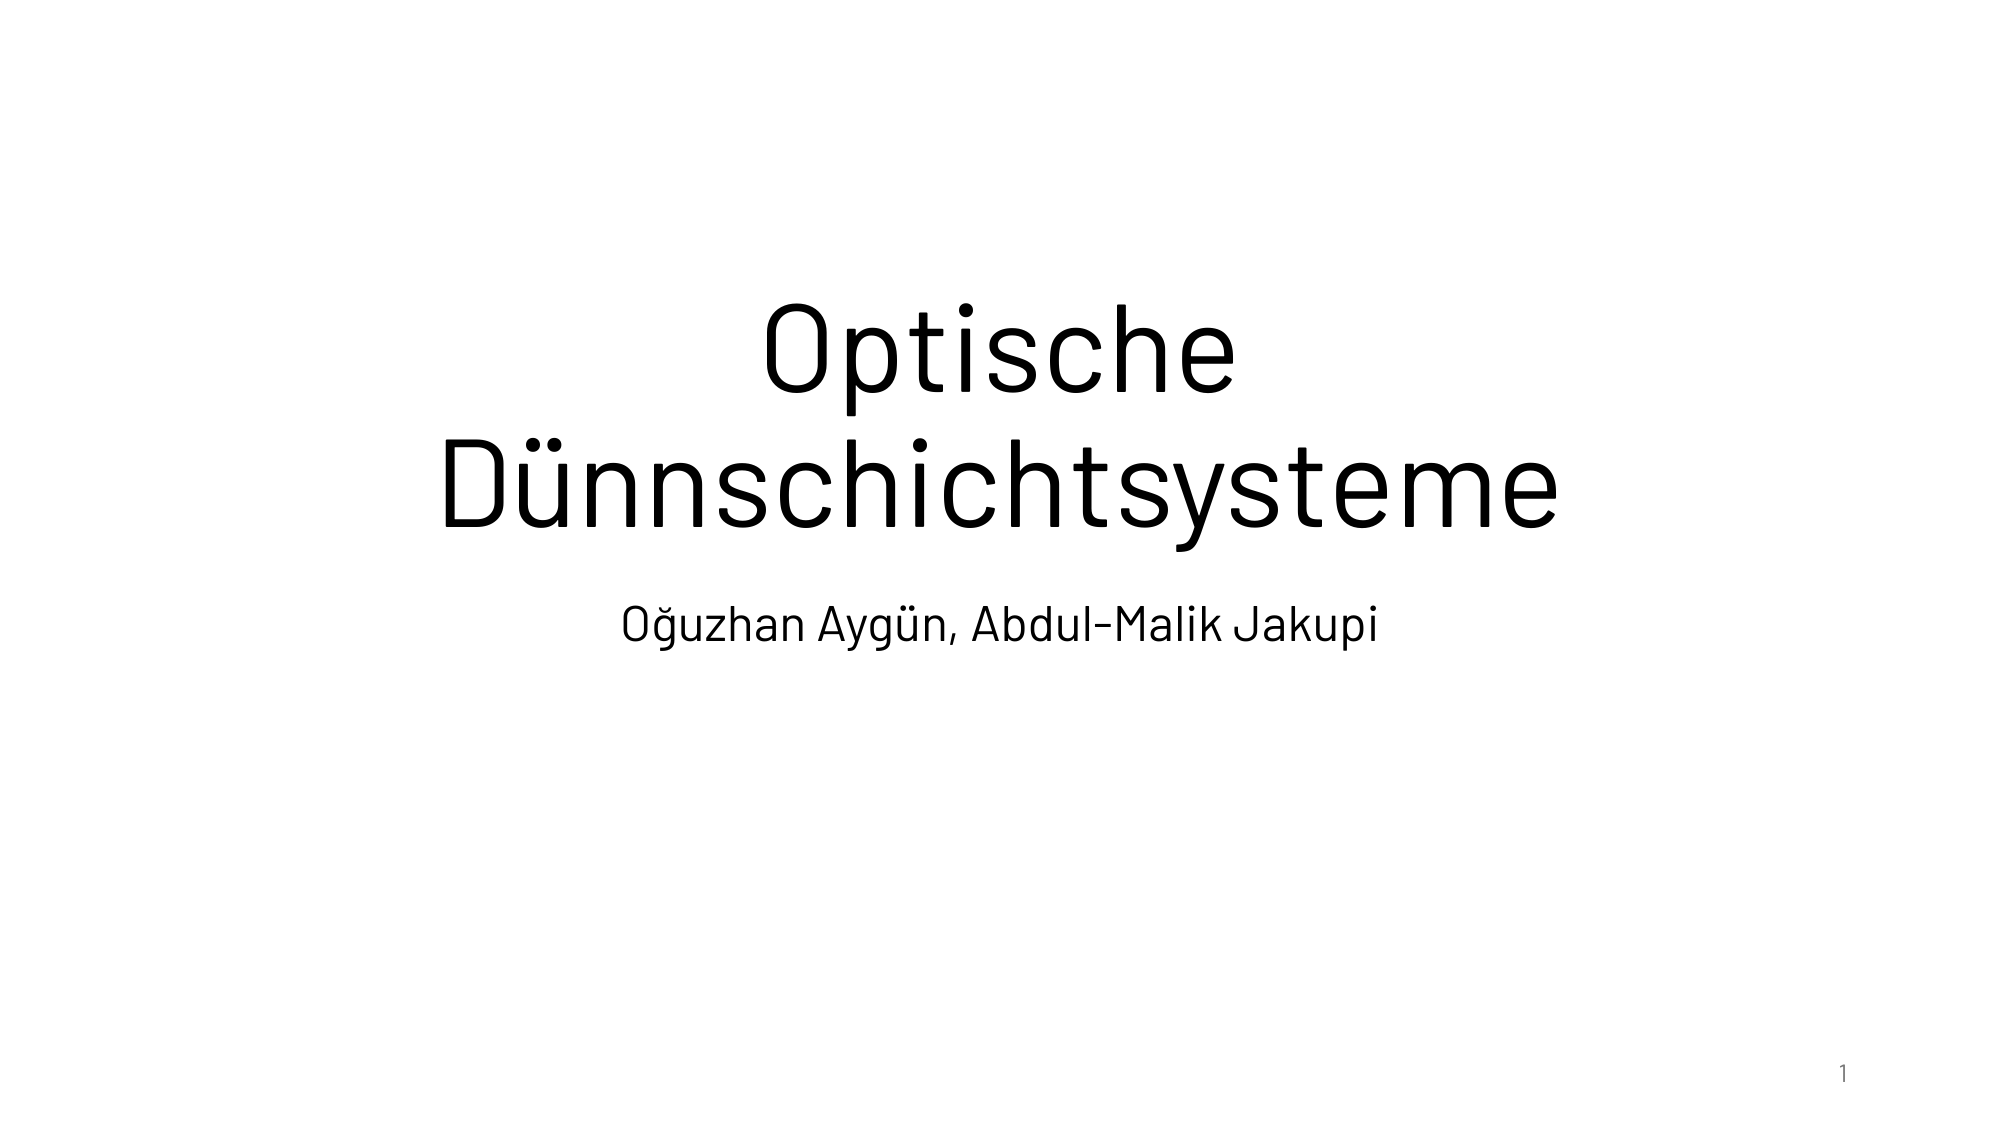

# Optische Dünnschichtsysteme

Oğuzhan Aygün, Abdul-Malik Jakupi
1